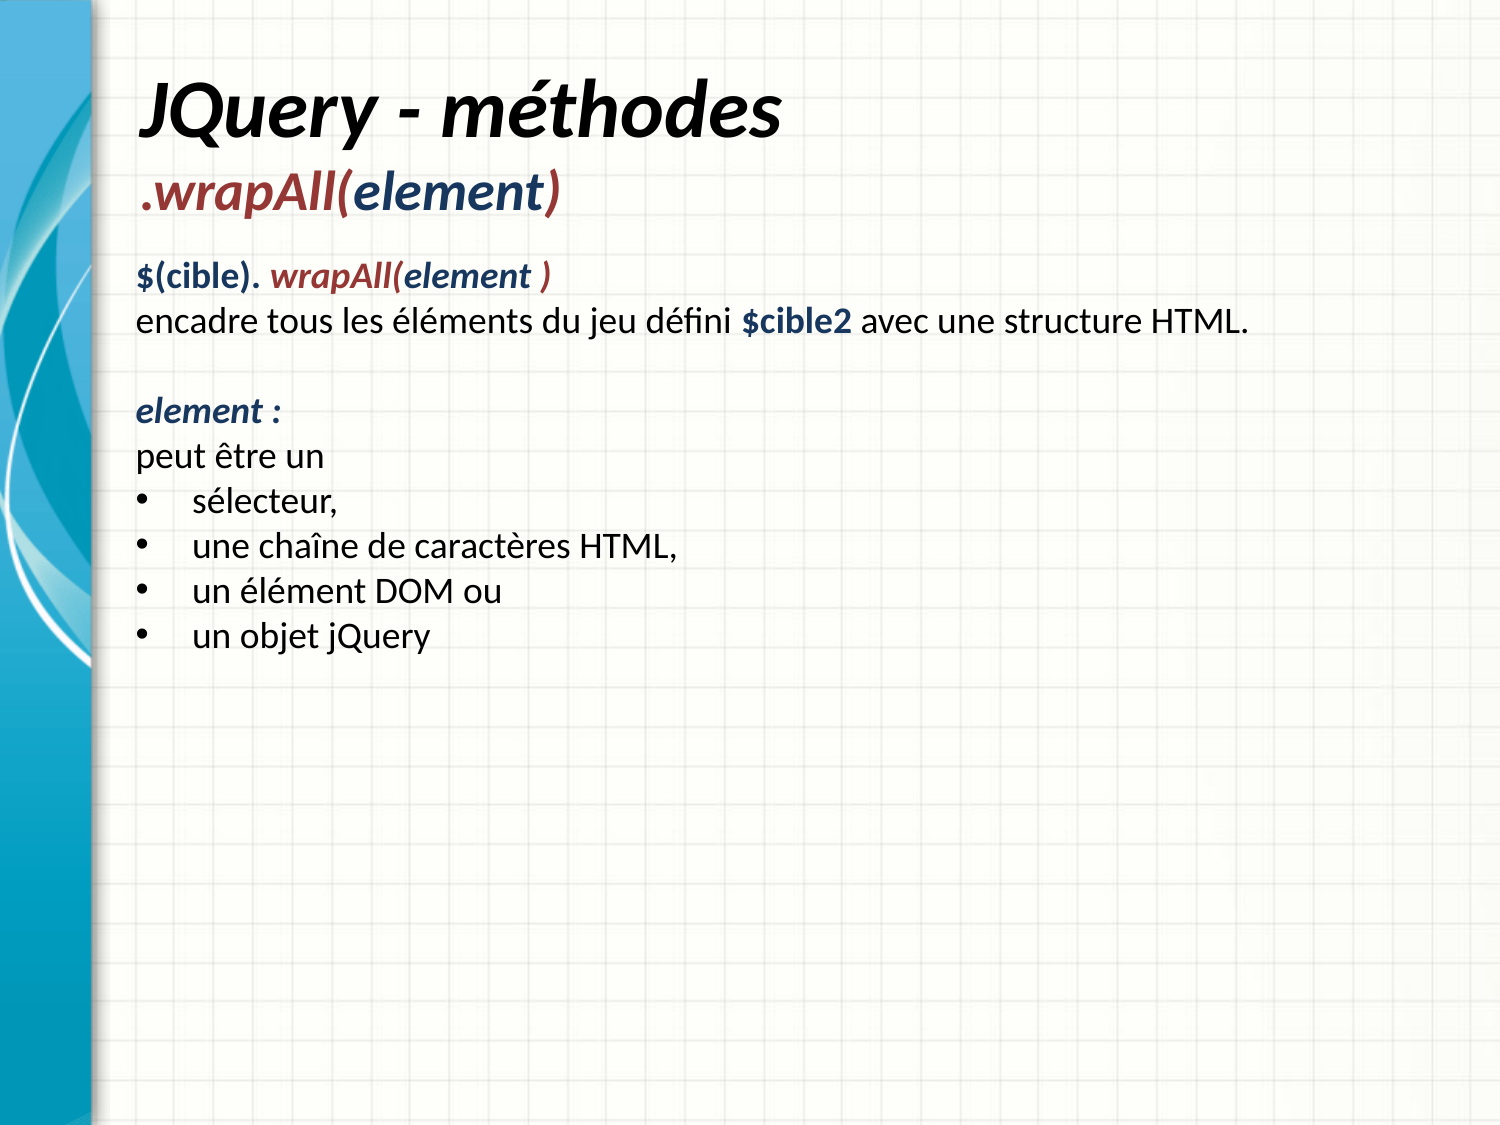

# JQuery - méthodes .wrapAll(element)
$(cible). wrapAll(element )
encadre tous les éléments du jeu défini $cible2 avec une structure HTML.

element :
peut être un
sélecteur,
une chaîne de caractères HTML,
un élément DOM ou
un objet jQuery